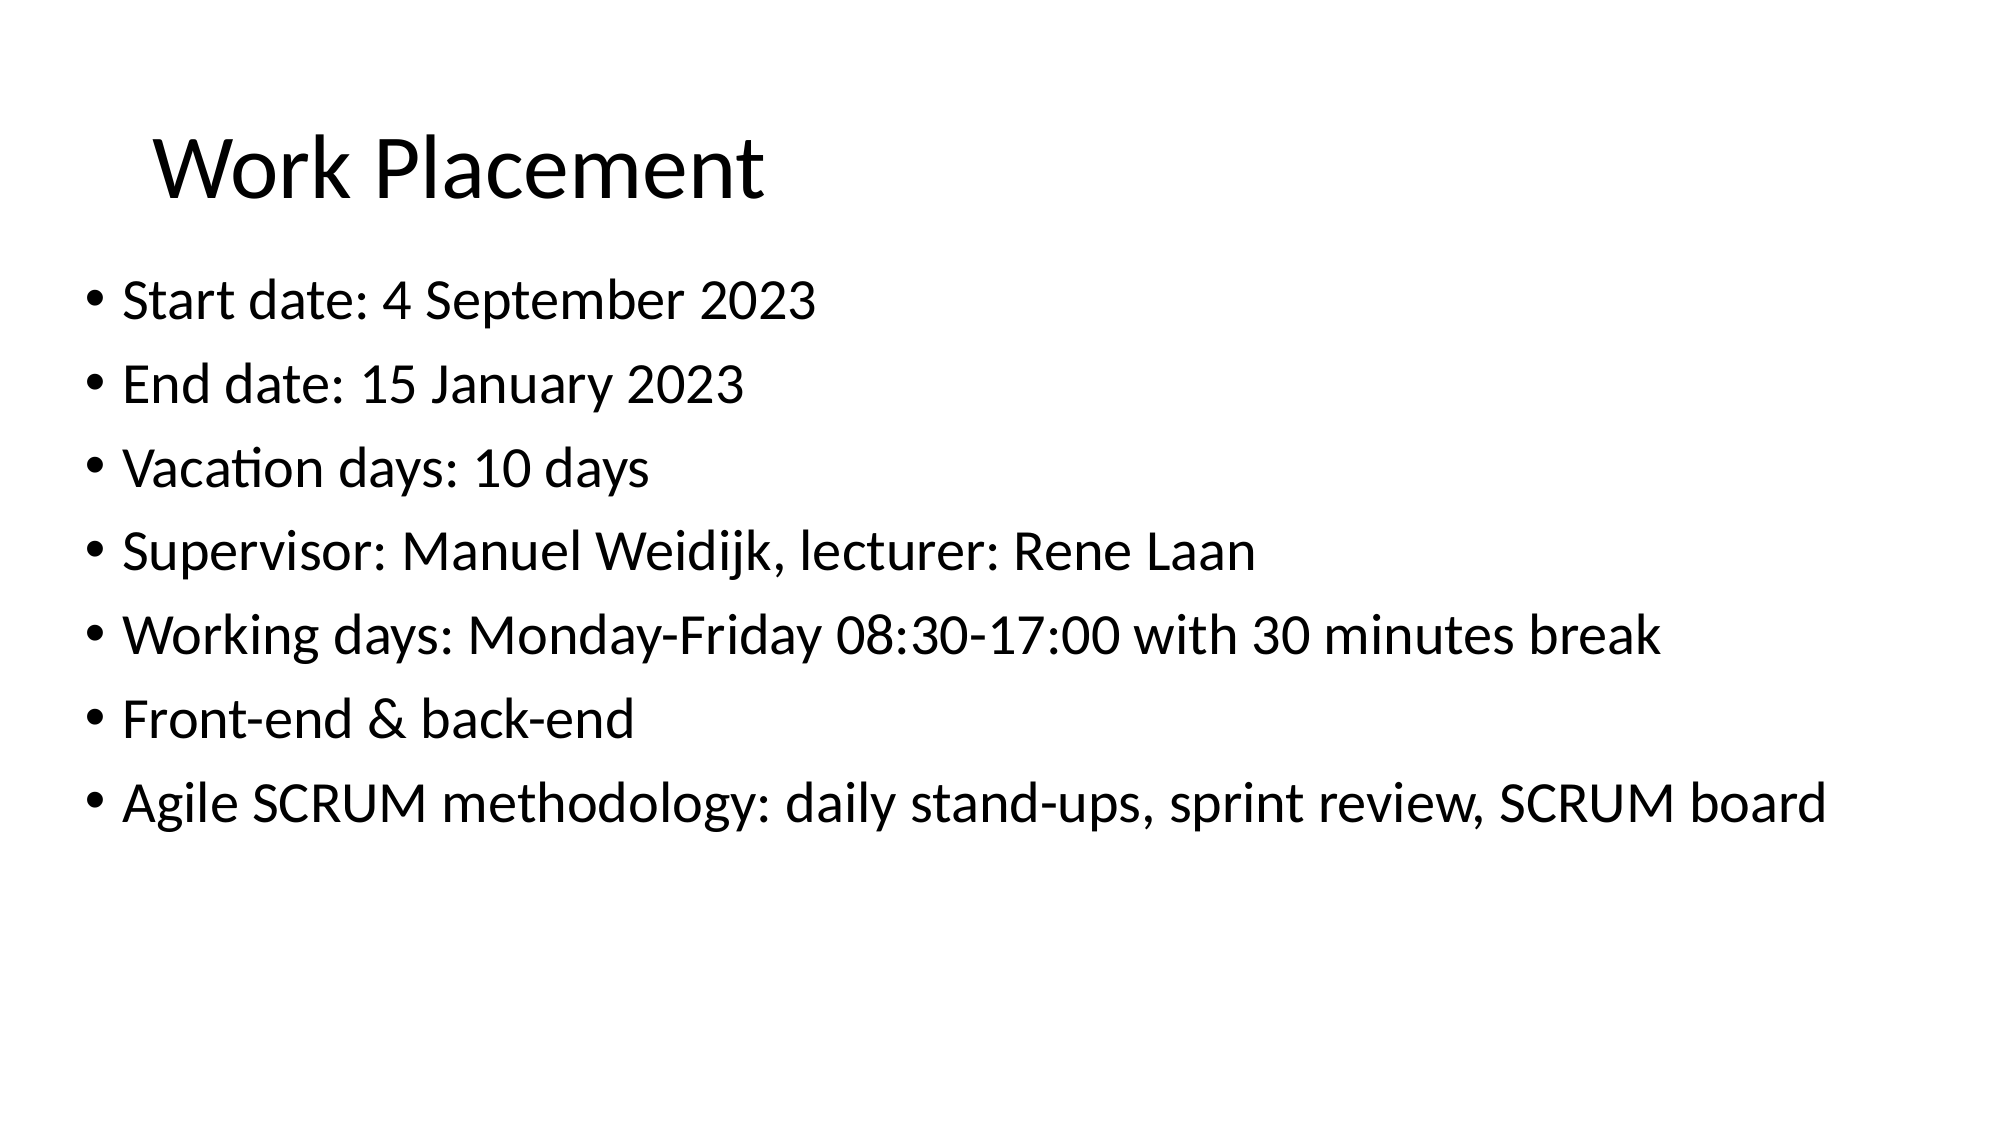

# Work Placement
Start date: 4 September 2023
End date: 15 January 2023
Vacation days: 10 days
Supervisor: Manuel Weidijk, lecturer: Rene Laan
Working days: Monday-Friday 08:30-17:00 with 30 minutes break
Front-end & back-end
Agile SCRUM methodology: daily stand-ups, sprint review, SCRUM board